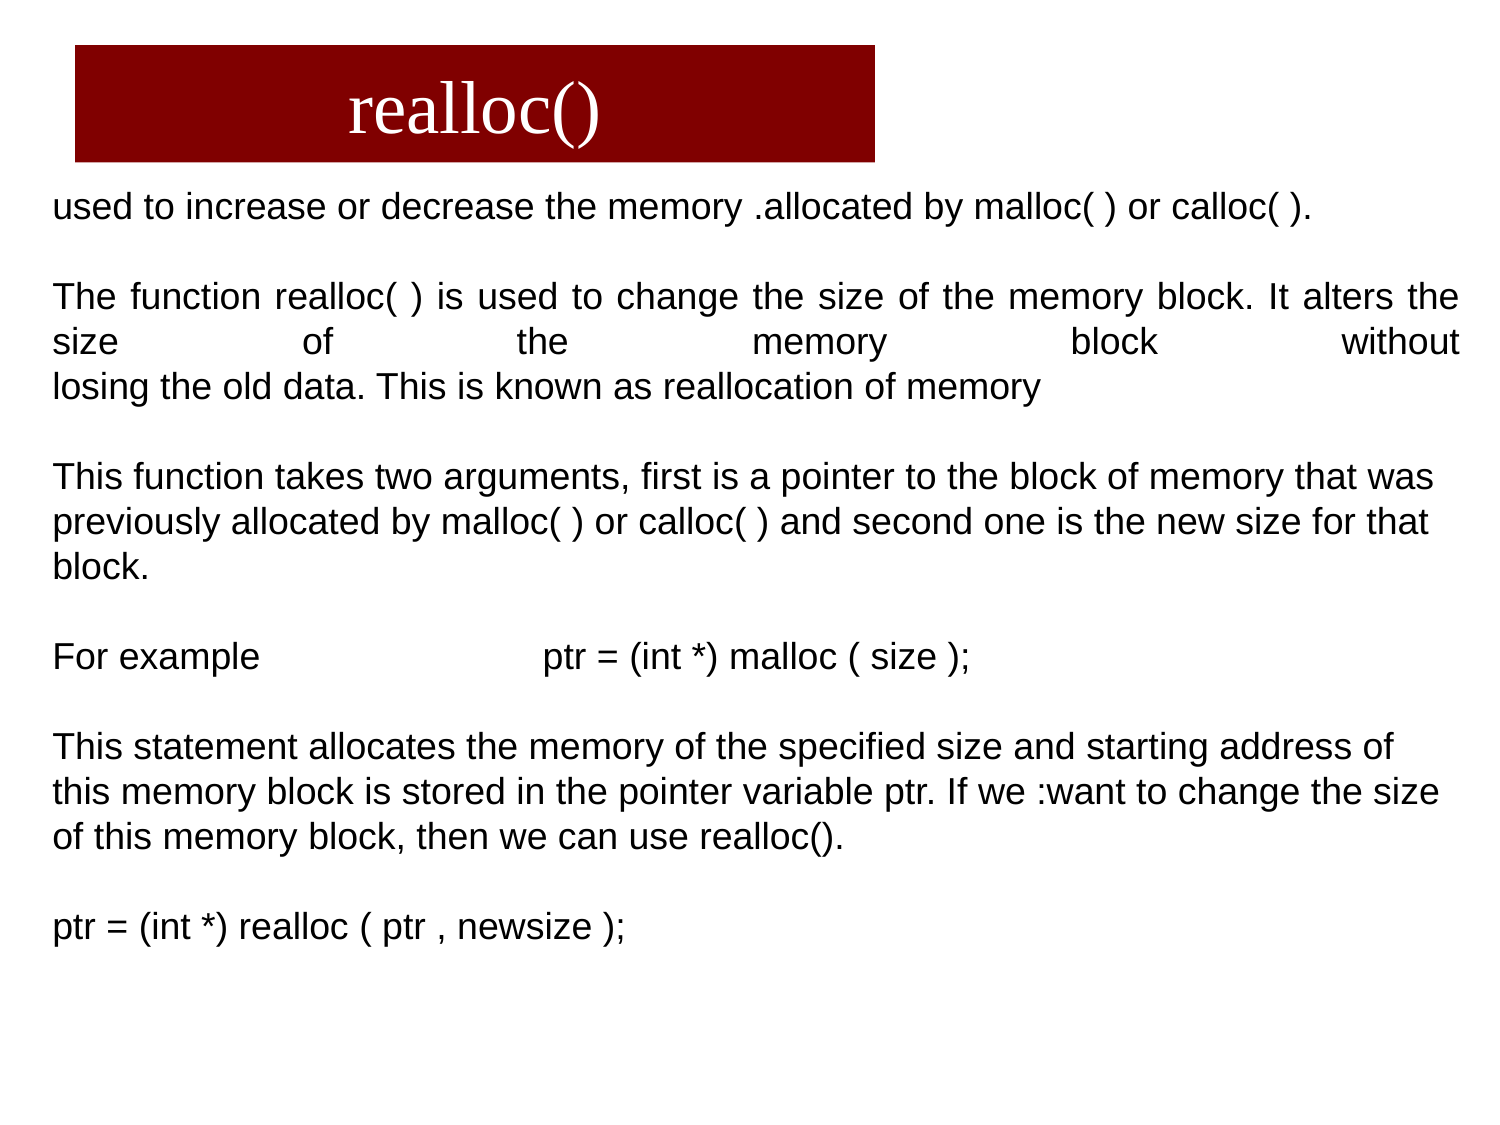

# realloc()
used to increase or decrease the memory .allocated by malloc( ) or calloc( ).

The function realloc( ) is used to change the size of the memory block. It alters the size of the memory block without
losing the old data. This is known as reallocation of memory

This function takes two arguments, first is a pointer to the block of memory that was previously allocated by malloc( ) or calloc( ) and second one is the new size for that block.

For example                           ptr = (int *) malloc ( size );
This statement allocates the memory of the specified size and starting address of this memory block is stored in the pointer variable ptr. If we :want to change the size of this memory block, then we can use realloc().
ptr = (int *) realloc ( ptr , newsize );